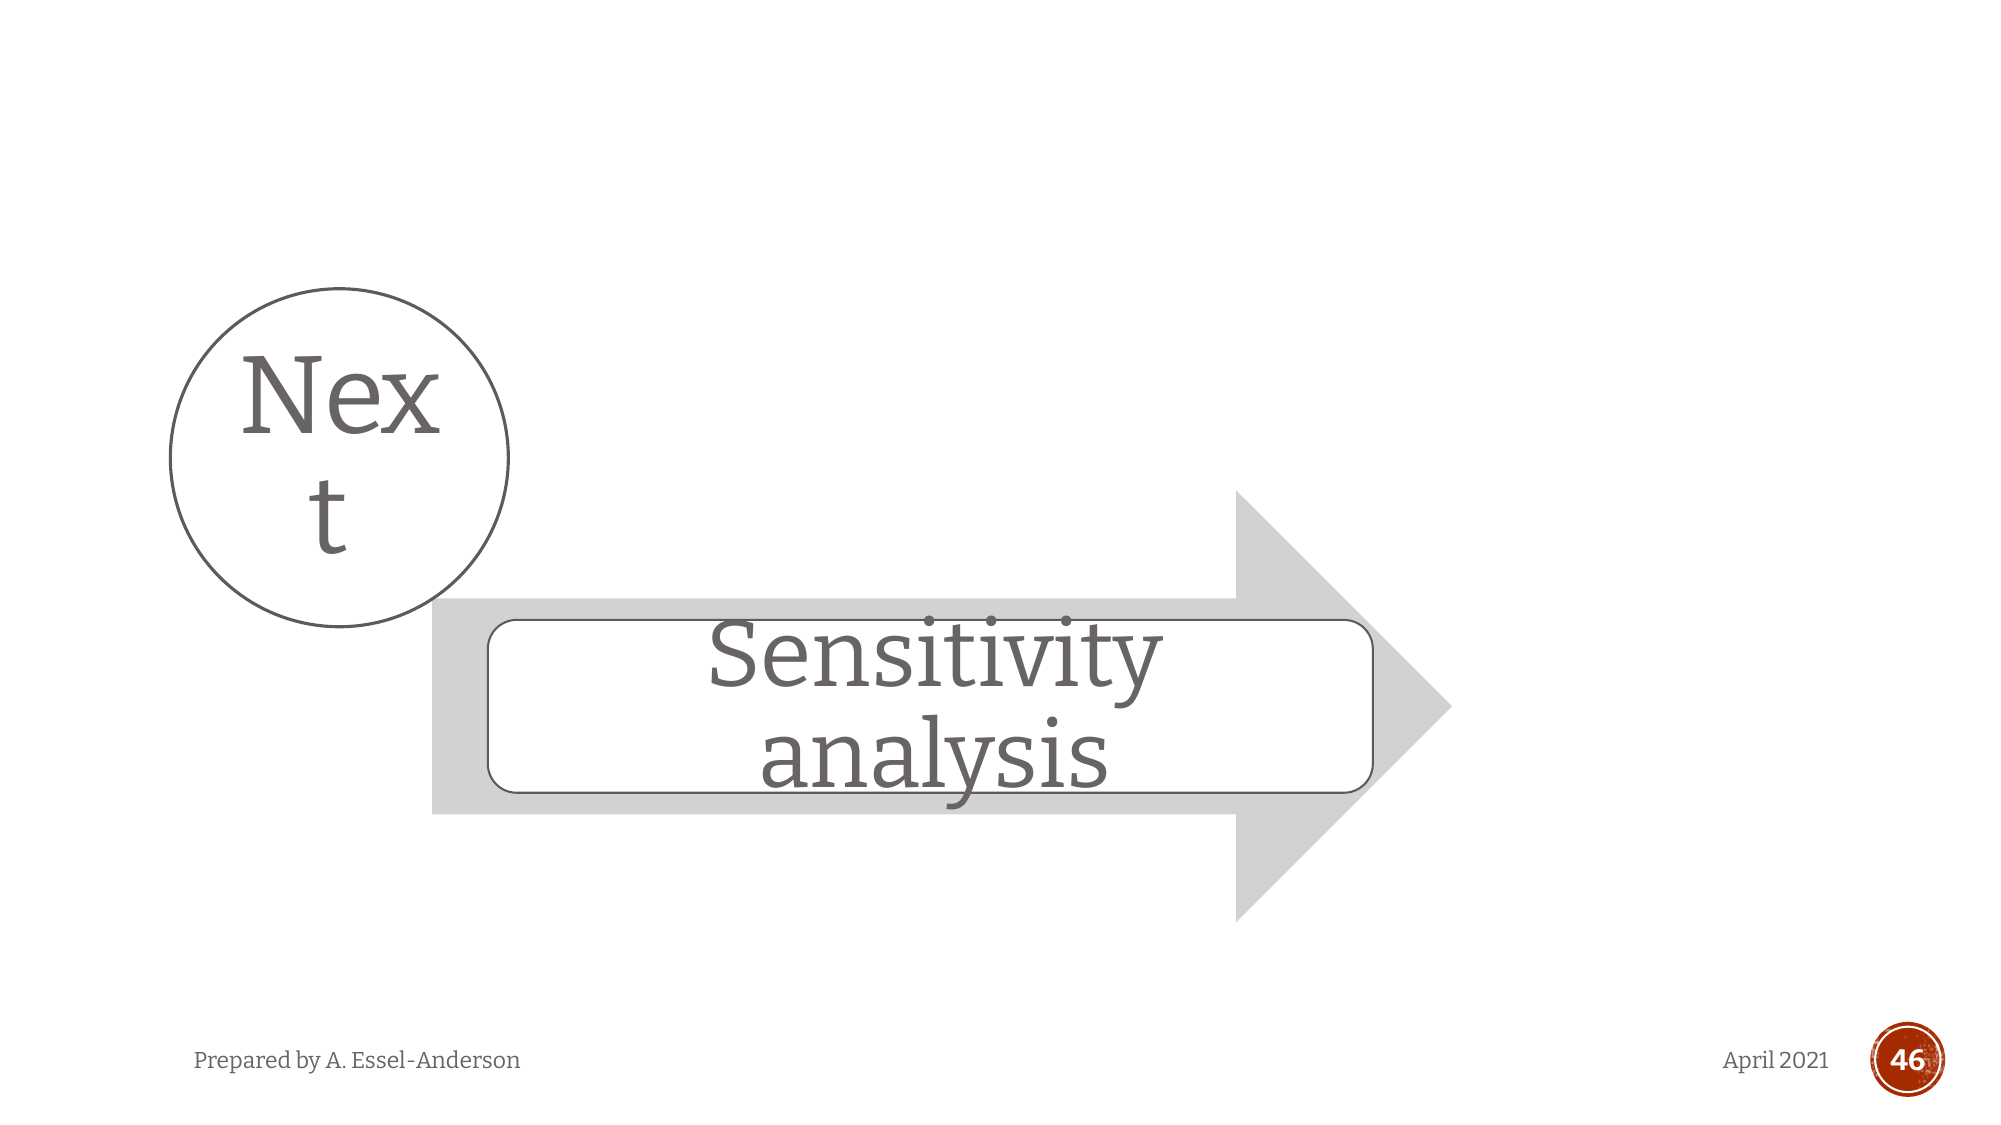

Next
Sensitivity analysis
Prepared by A. Essel-Anderson
April 2021
46